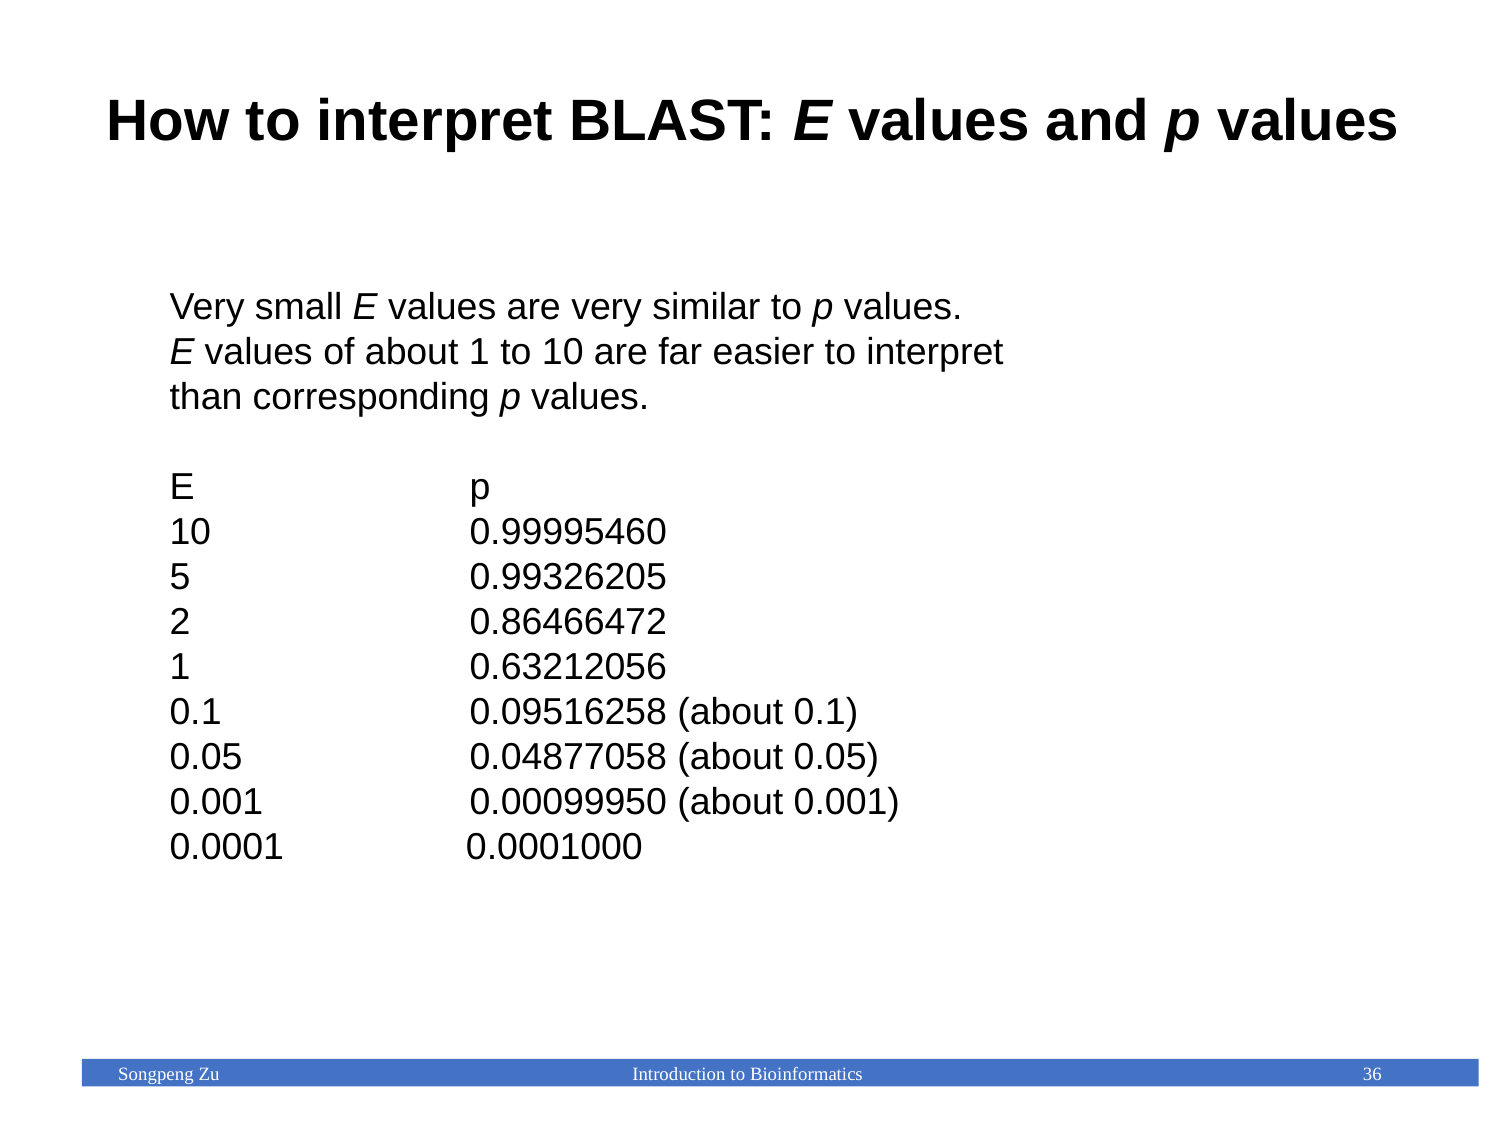

How to interpret BLAST: E values and p values

Very small E values are very similar to p values.
E values of about 1 to 10 are far easier to interpret
than corresponding p values.

E		p
10		0.99995460
5		0.99326205
2		0.86466472
1		0.63212056
0.1		0.09516258 (about 0.1)
0.05		0.04877058 (about 0.05)
0.001		0.00099950 (about 0.001)
0.0001	              0.0001000
Songpeng Zu
Introduction to Bioinformatics
36